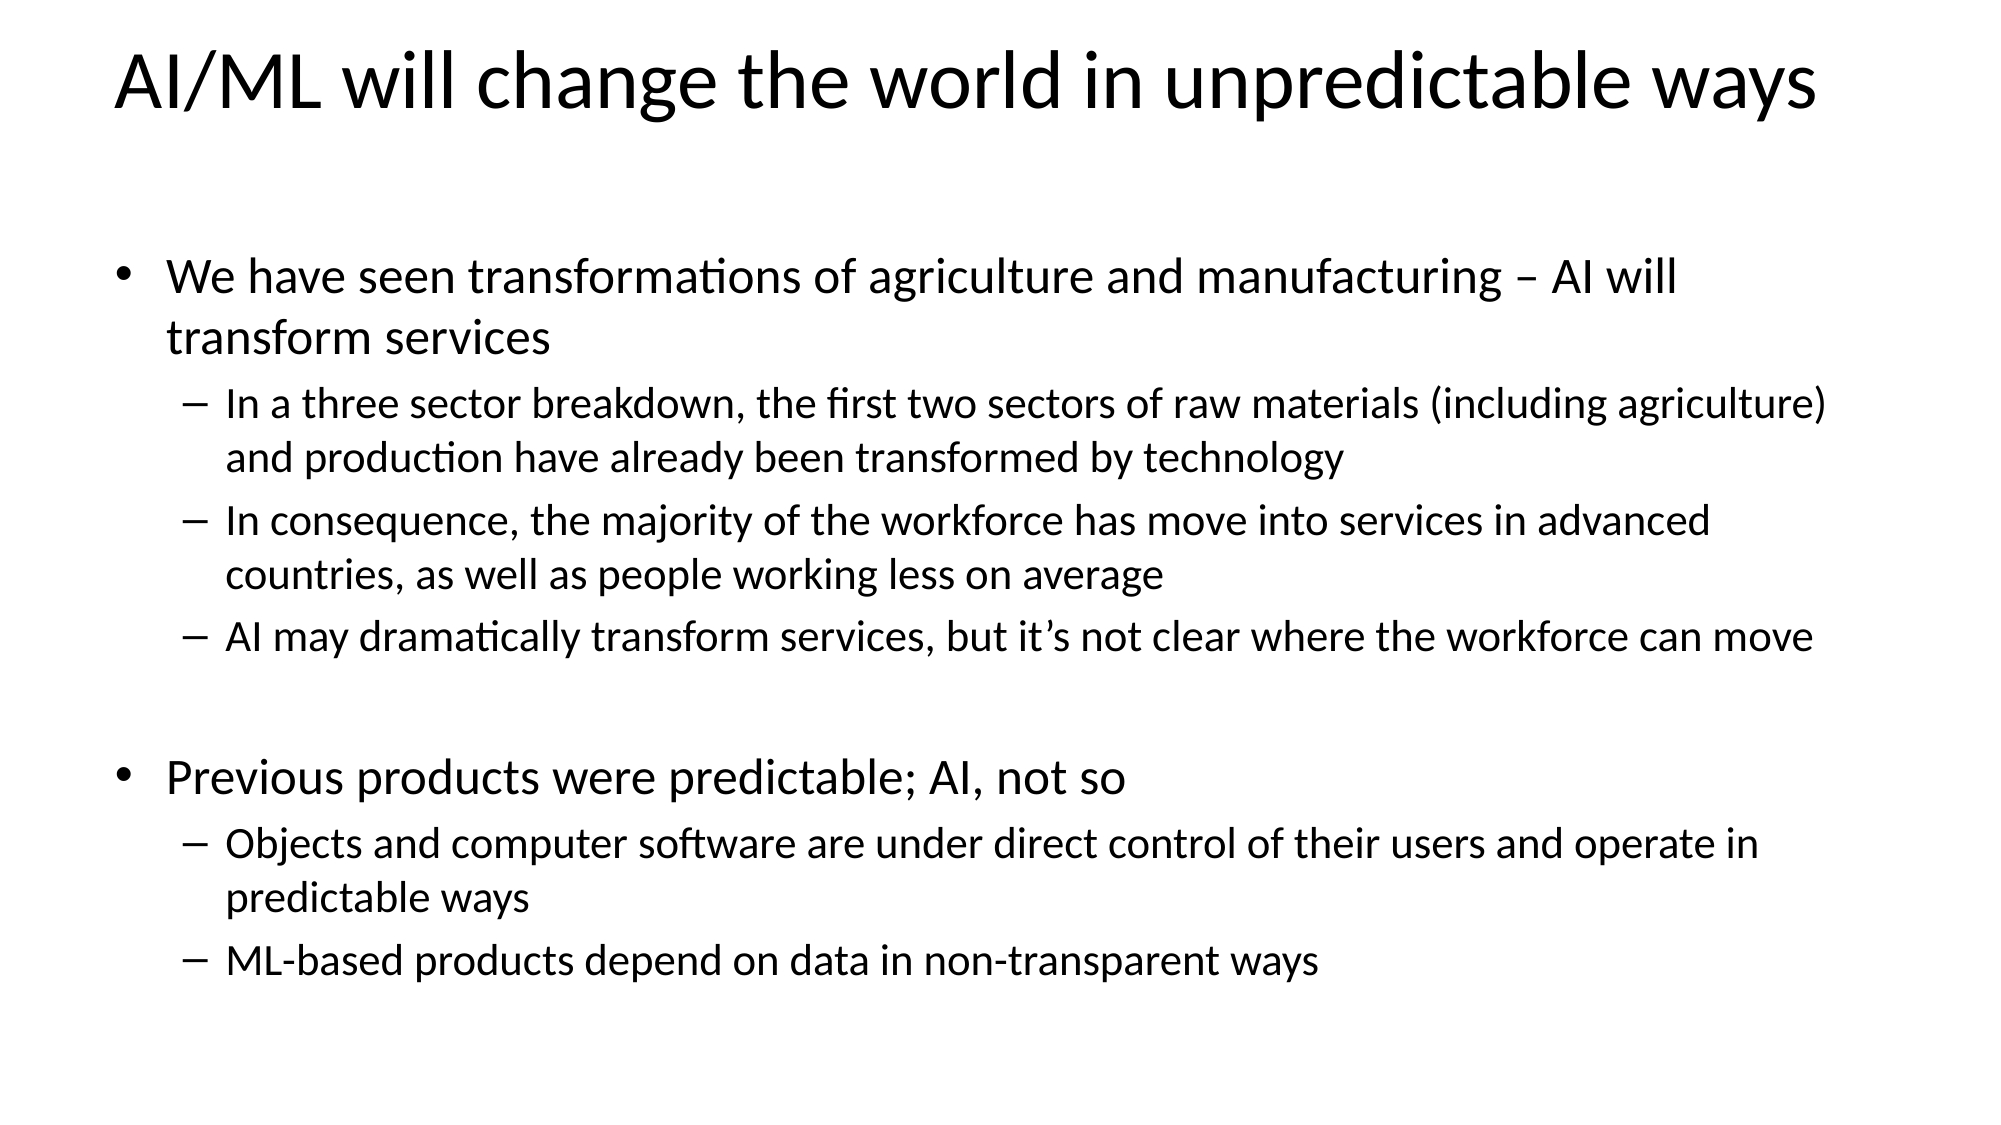

# AI/ML will change the world in unpredictable ways

We have seen transformations of agriculture and manufacturing – AI will transform services
In a three sector breakdown, the first two sectors of raw materials (including agriculture) and production have already been transformed by technology
In consequence, the majority of the workforce has move into services in advanced countries, as well as people working less on average
AI may dramatically transform services, but it’s not clear where the workforce can move

Previous products were predictable; AI, not so
Objects and computer software are under direct control of their users and operate in predictable ways
ML-based products depend on data in non-transparent ways